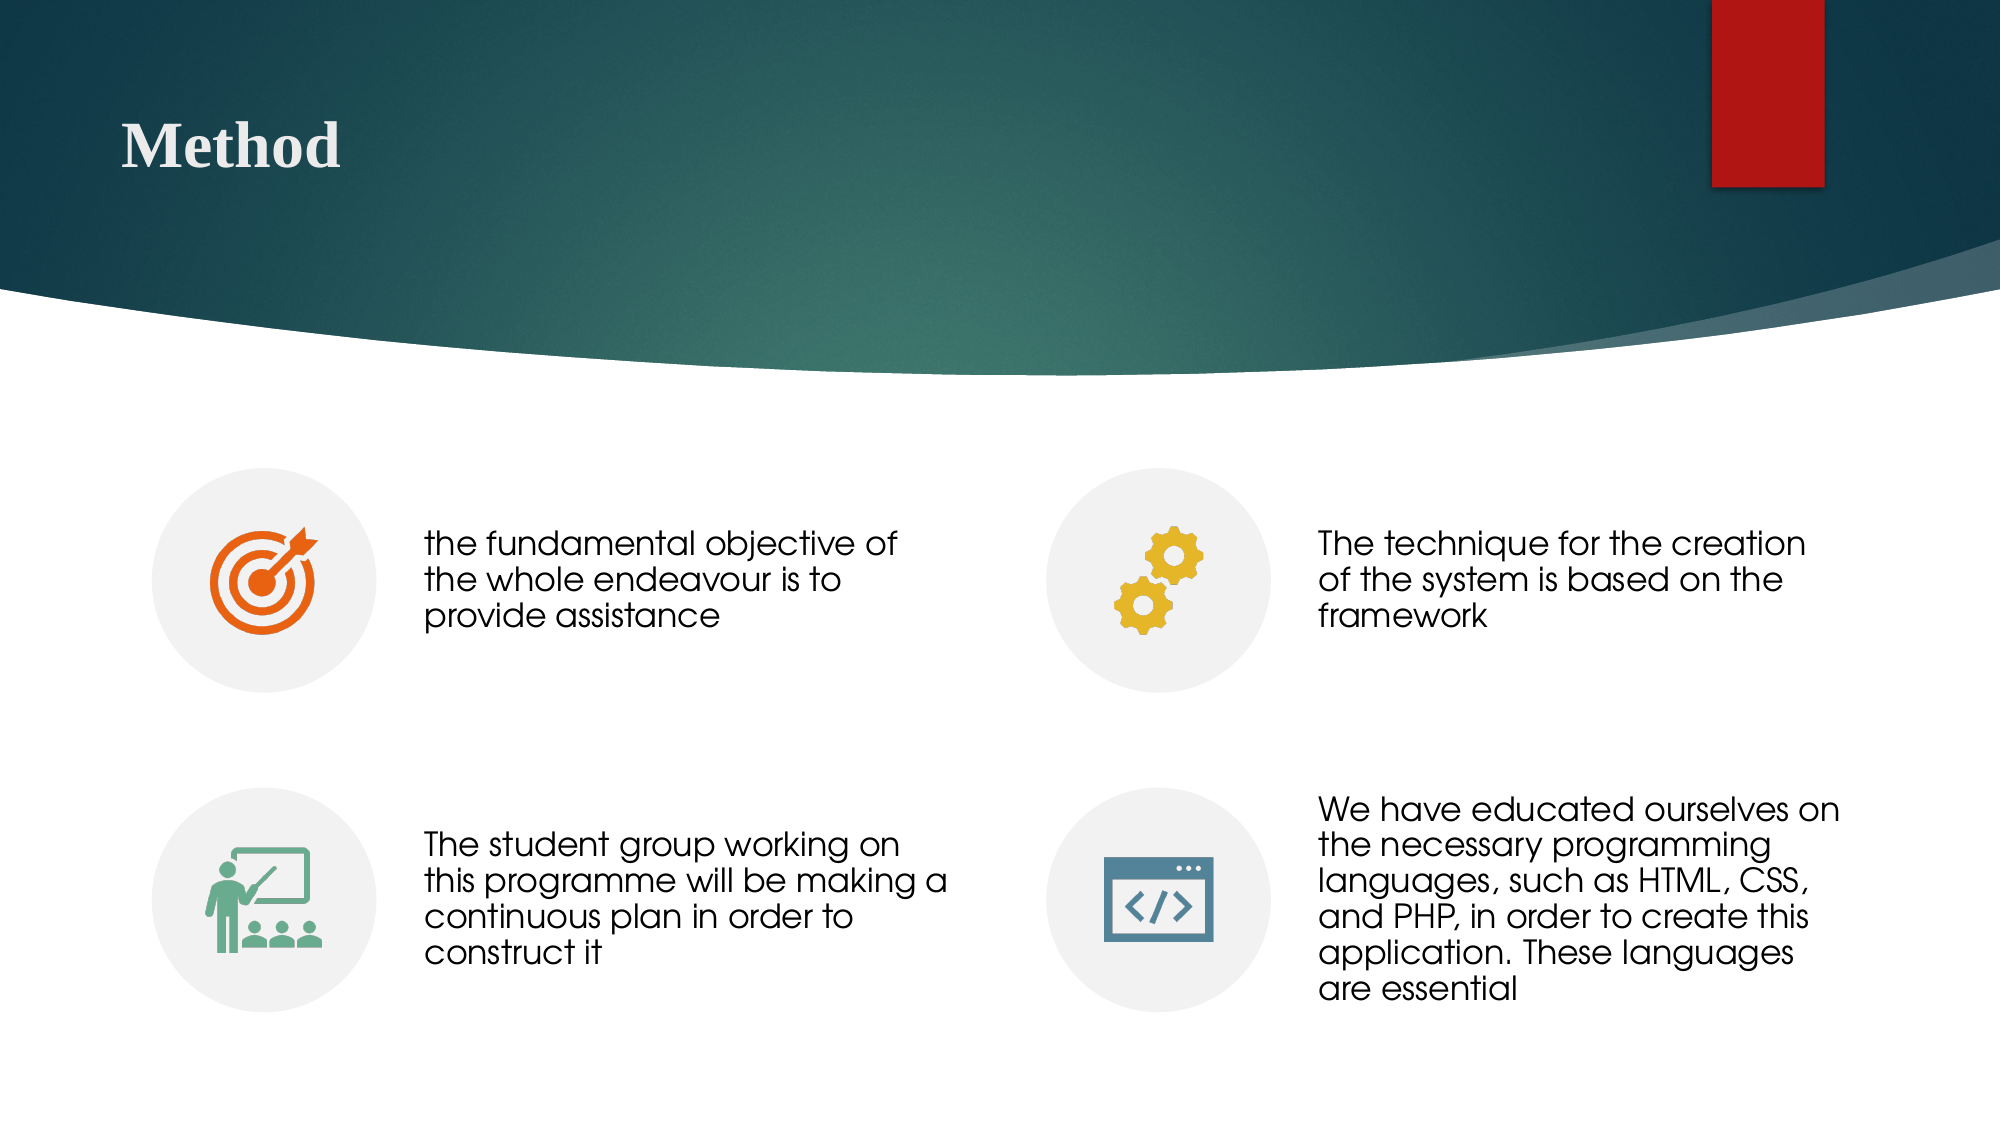

# Method

the fundamental objective of the whole endeavour is to provide assistance
The technique for the creation of the system is based on the framework
The student group working on this programme will be making a continuous plan in order to construct it
We have educated ourselves on the necessary programming languages, such as HTML, CSS, and PHP, in order to create this application. These languages are essential